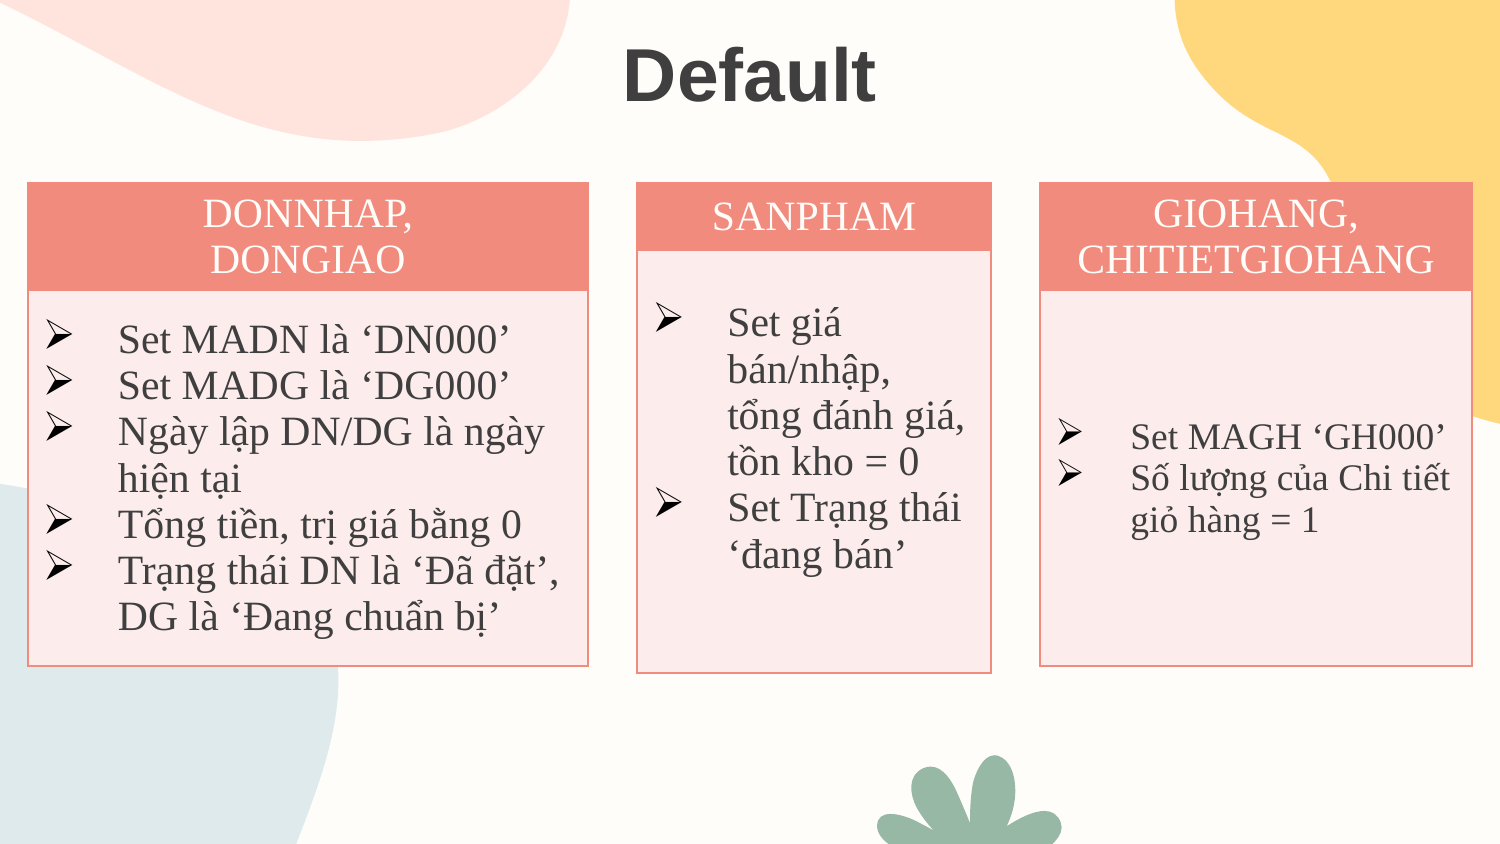

# Default
| SANPHAM |
| --- |
| Set giá bán/nhập, tổng đánh giá, tồn kho = 0 Set Trạng thái ‘đang bán’ |
| GIOHANG, CHITIETGIOHANG |
| --- |
| Set MAGH ‘GH000’ Số lượng của Chi tiết giỏ hàng = 1 |
| DONNHAP, DONGIAO |
| --- |
| Set MADN là ‘DN000’ Set MADG là ‘DG000’ Ngày lập DN/DG là ngày hiện tại Tổng tiền, trị giá bằng 0 Trạng thái DN là ‘Đã đặt’, DG là ‘Đang chuẩn bị’ |